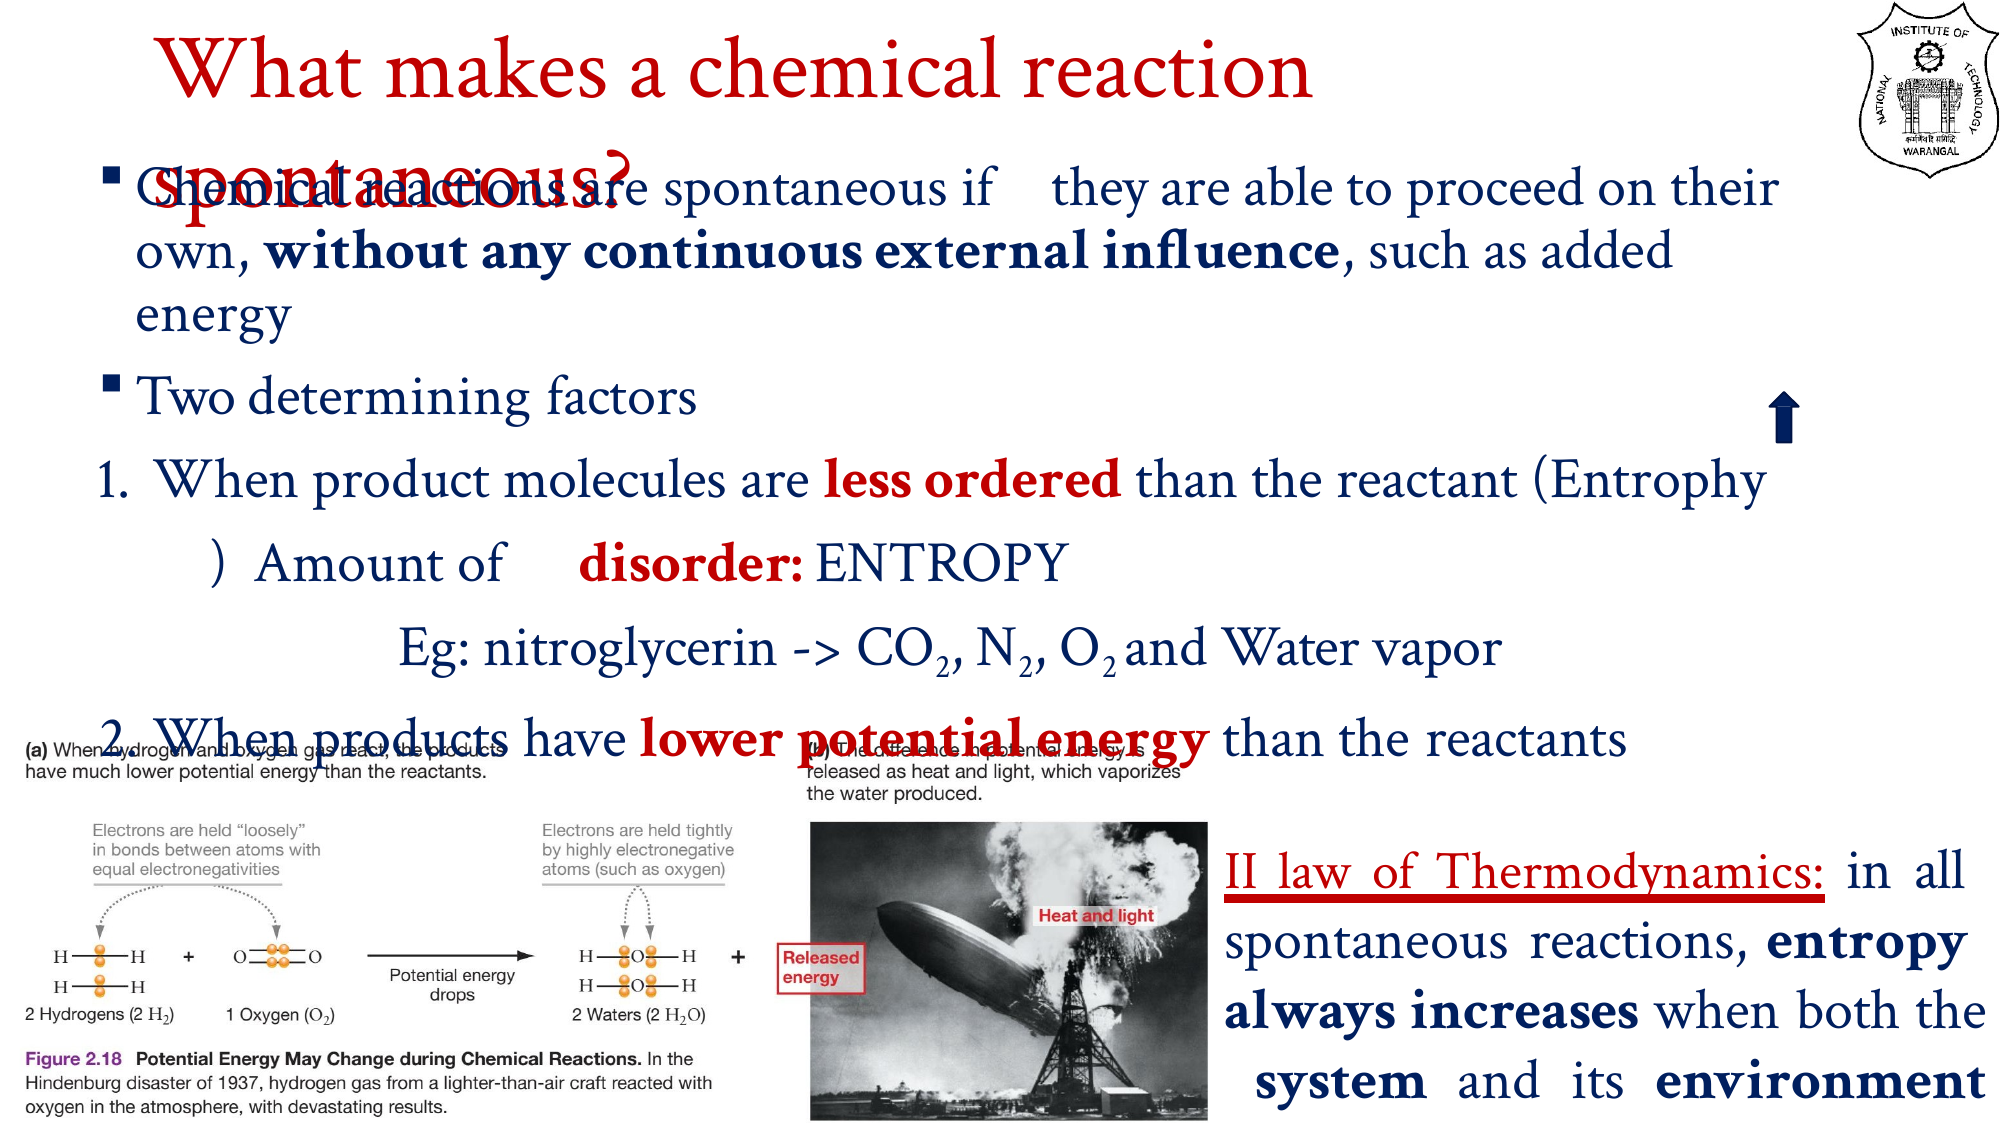

# What makes a chemical reaction spontaneous?
Chemical reactions are spontaneous if	they are able to proceed on their  own, without any continuous external influence, such as added energy
Two determining factors
When product molecules are less ordered than the reactant (Entrophy	)  Amount of	disorder: ENTROPY
Eg: nitroglycerin -> CO2, N2, O2 and Water vapor
When products have lower potential energy than the reactants

II law of Thermodynamics: in all  spontaneous reactions, entropy  always increases when both the  system and its environment are  taken into account